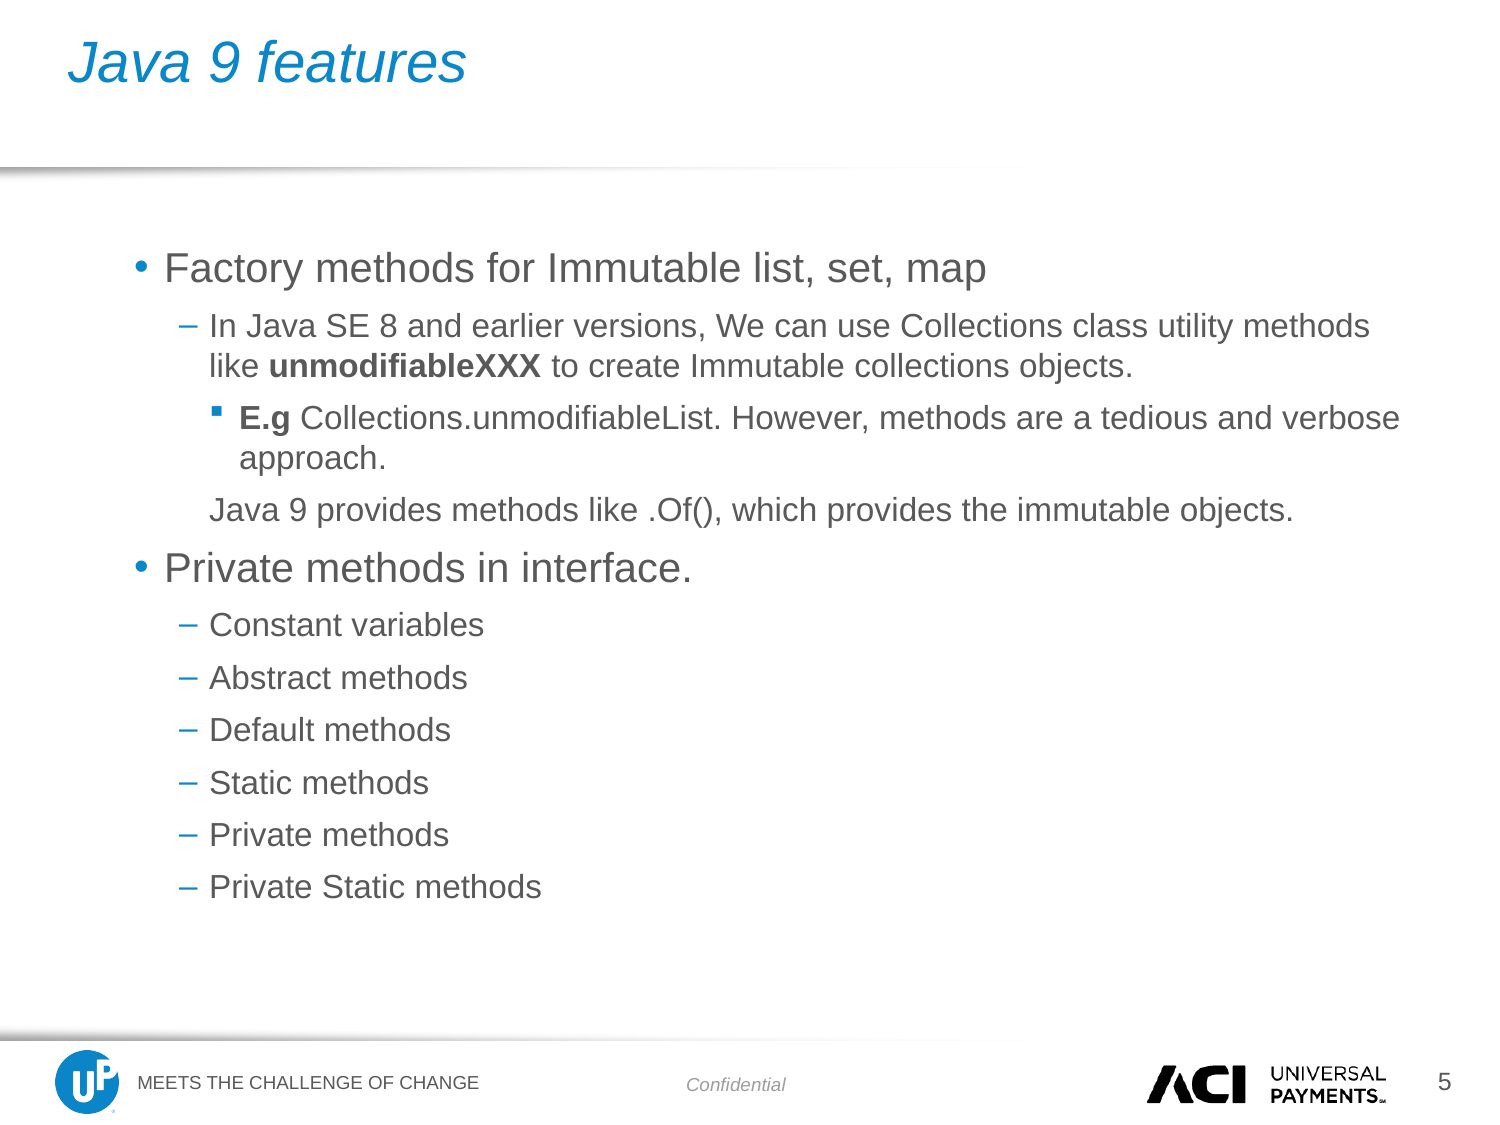

# Java 9 features
Factory methods for Immutable list, set, map
In Java SE 8 and earlier versions, We can use Collections class utility methods like unmodifiableXXX to create Immutable collections objects.
E.g Collections.unmodifiableList. However, methods are a tedious and verbose approach.
Java 9 provides methods like .Of(), which provides the immutable objects.
Private methods in interface.
Constant variables
Abstract methods
Default methods
Static methods
Private methods
Private Static methods